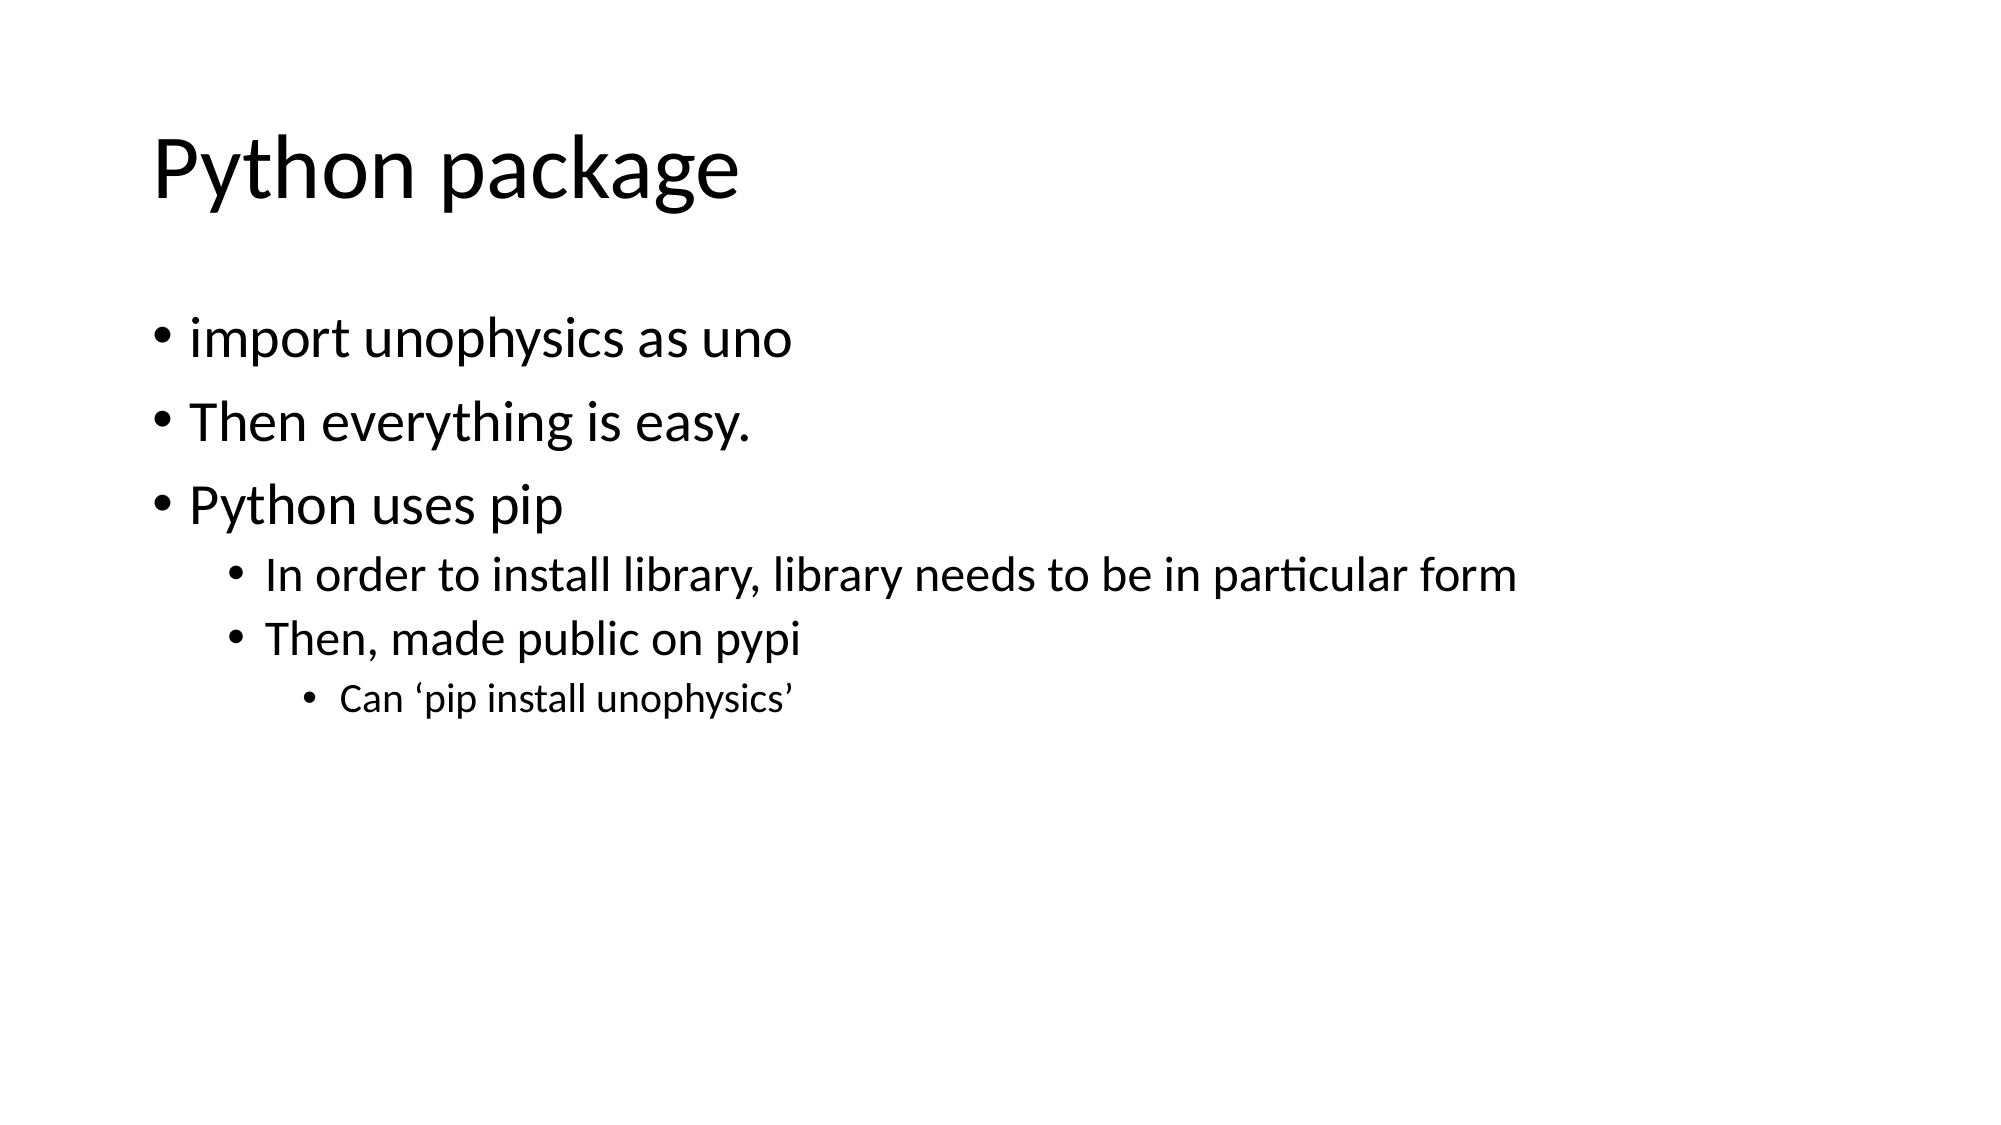

# Python package
import unophysics as uno
Then everything is easy.
Python uses pip
In order to install library, library needs to be in particular form
Then, made public on pypi
Can ‘pip install unophysics’